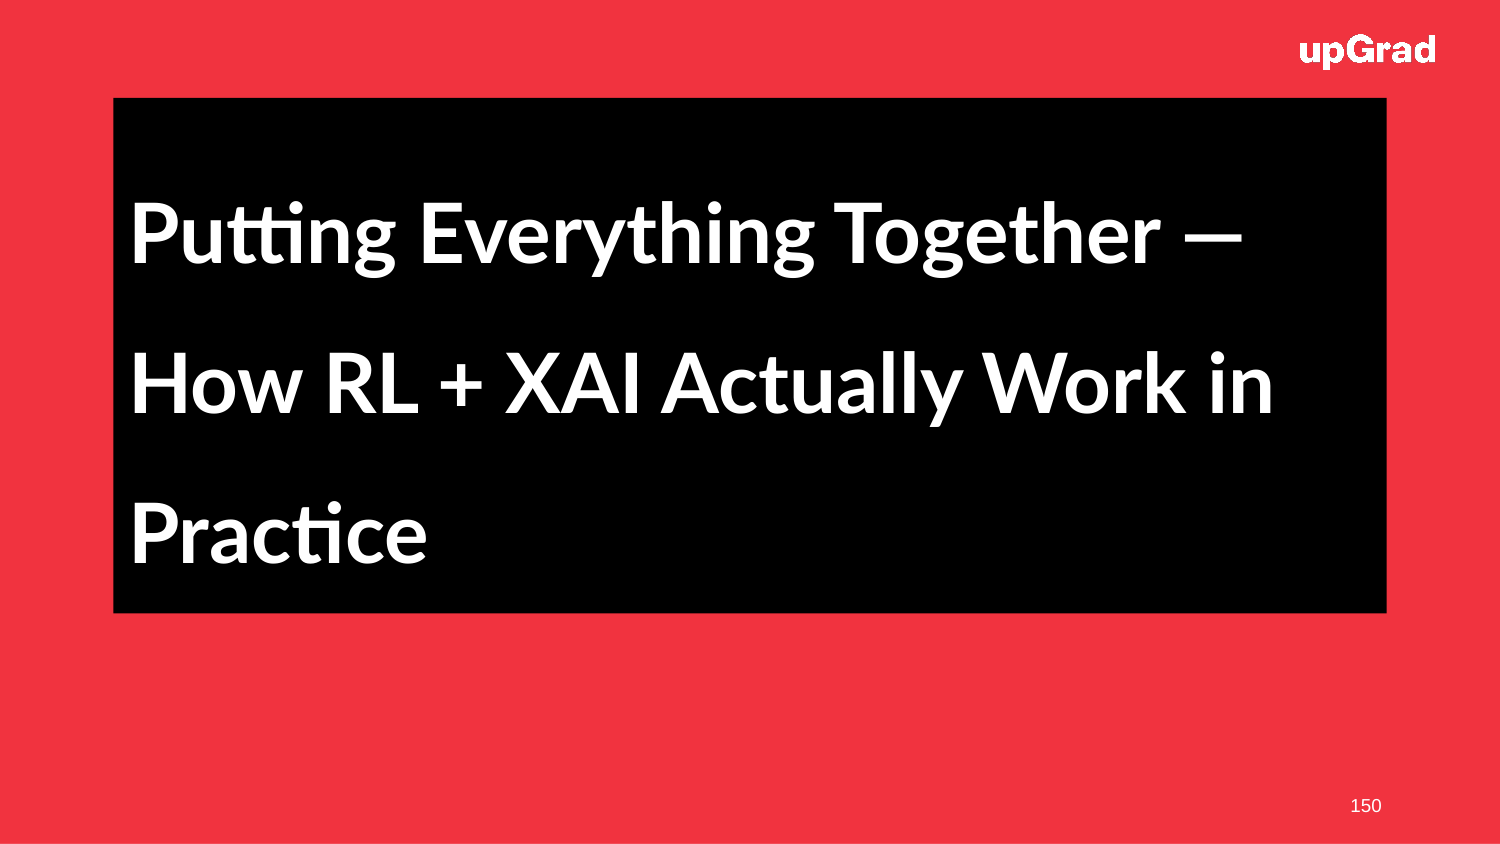

# Putting Everything Together — How RL + XAI Actually Work in Practice
150